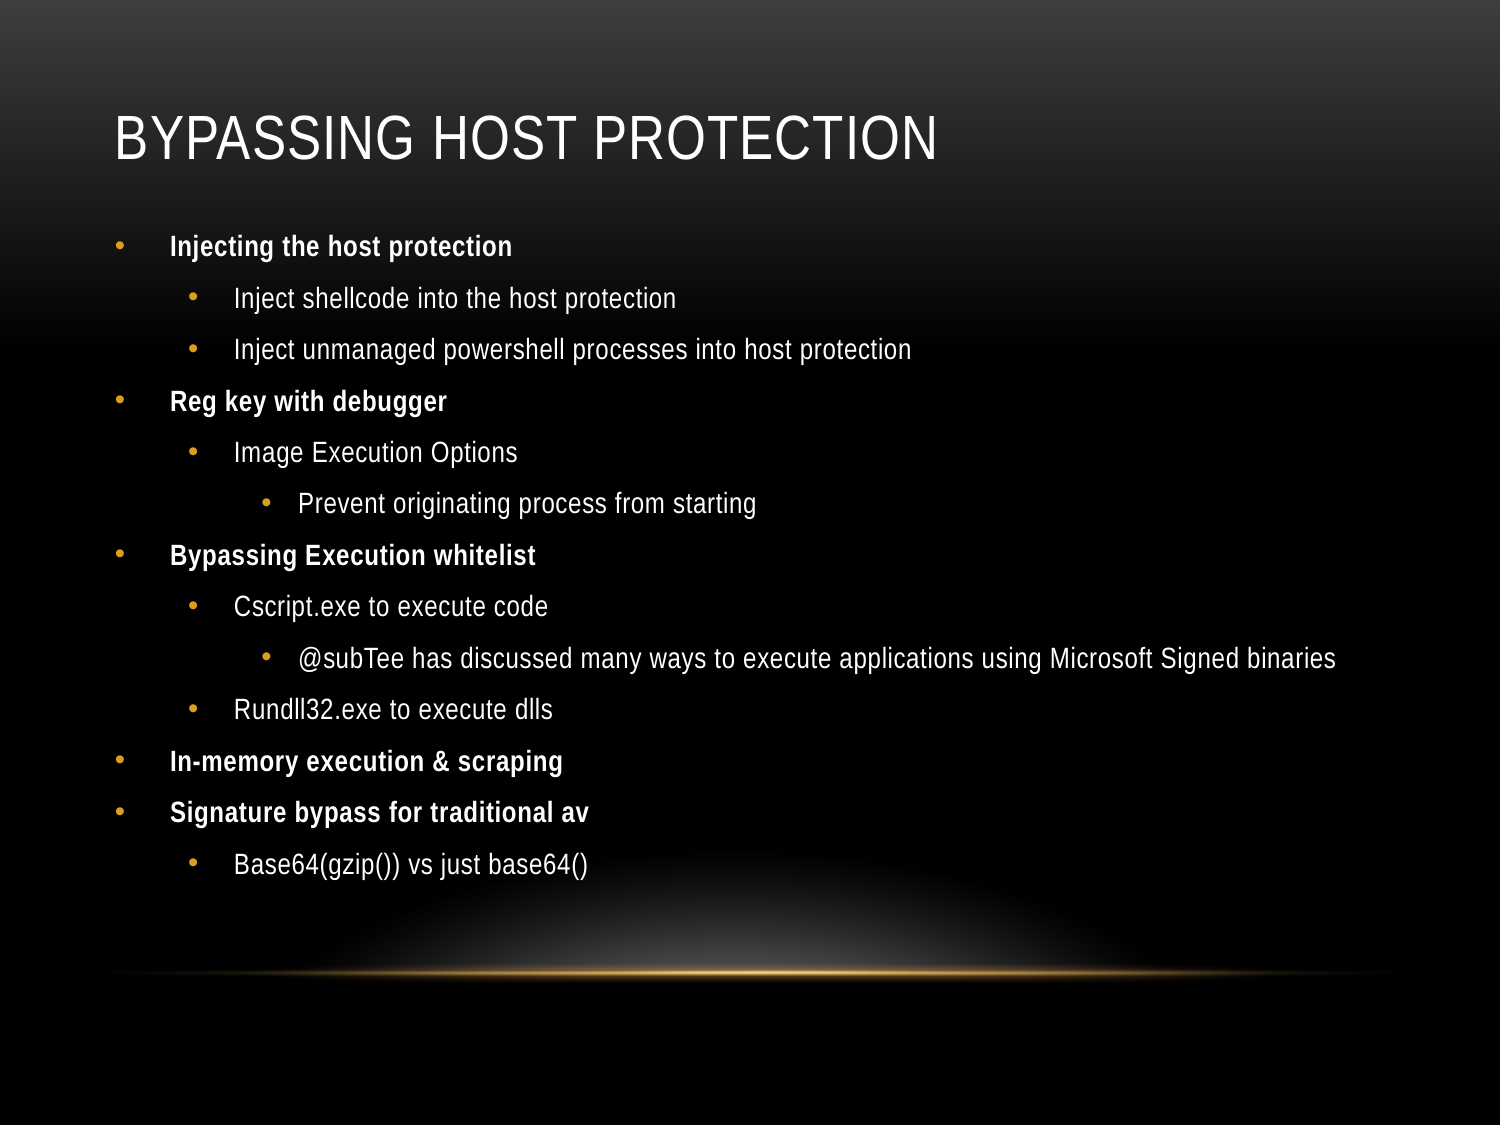

# Bypassing Host protection
Injecting the host protection
Inject shellcode into the host protection
Inject unmanaged powershell processes into host protection
Reg key with debugger
Image Execution Options
Prevent originating process from starting
Bypassing Execution whitelist
Cscript.exe to execute code
@subTee has discussed many ways to execute applications using Microsoft Signed binaries
Rundll32.exe to execute dlls
In-memory execution & scraping
Signature bypass for traditional av
Base64(gzip()) vs just base64()